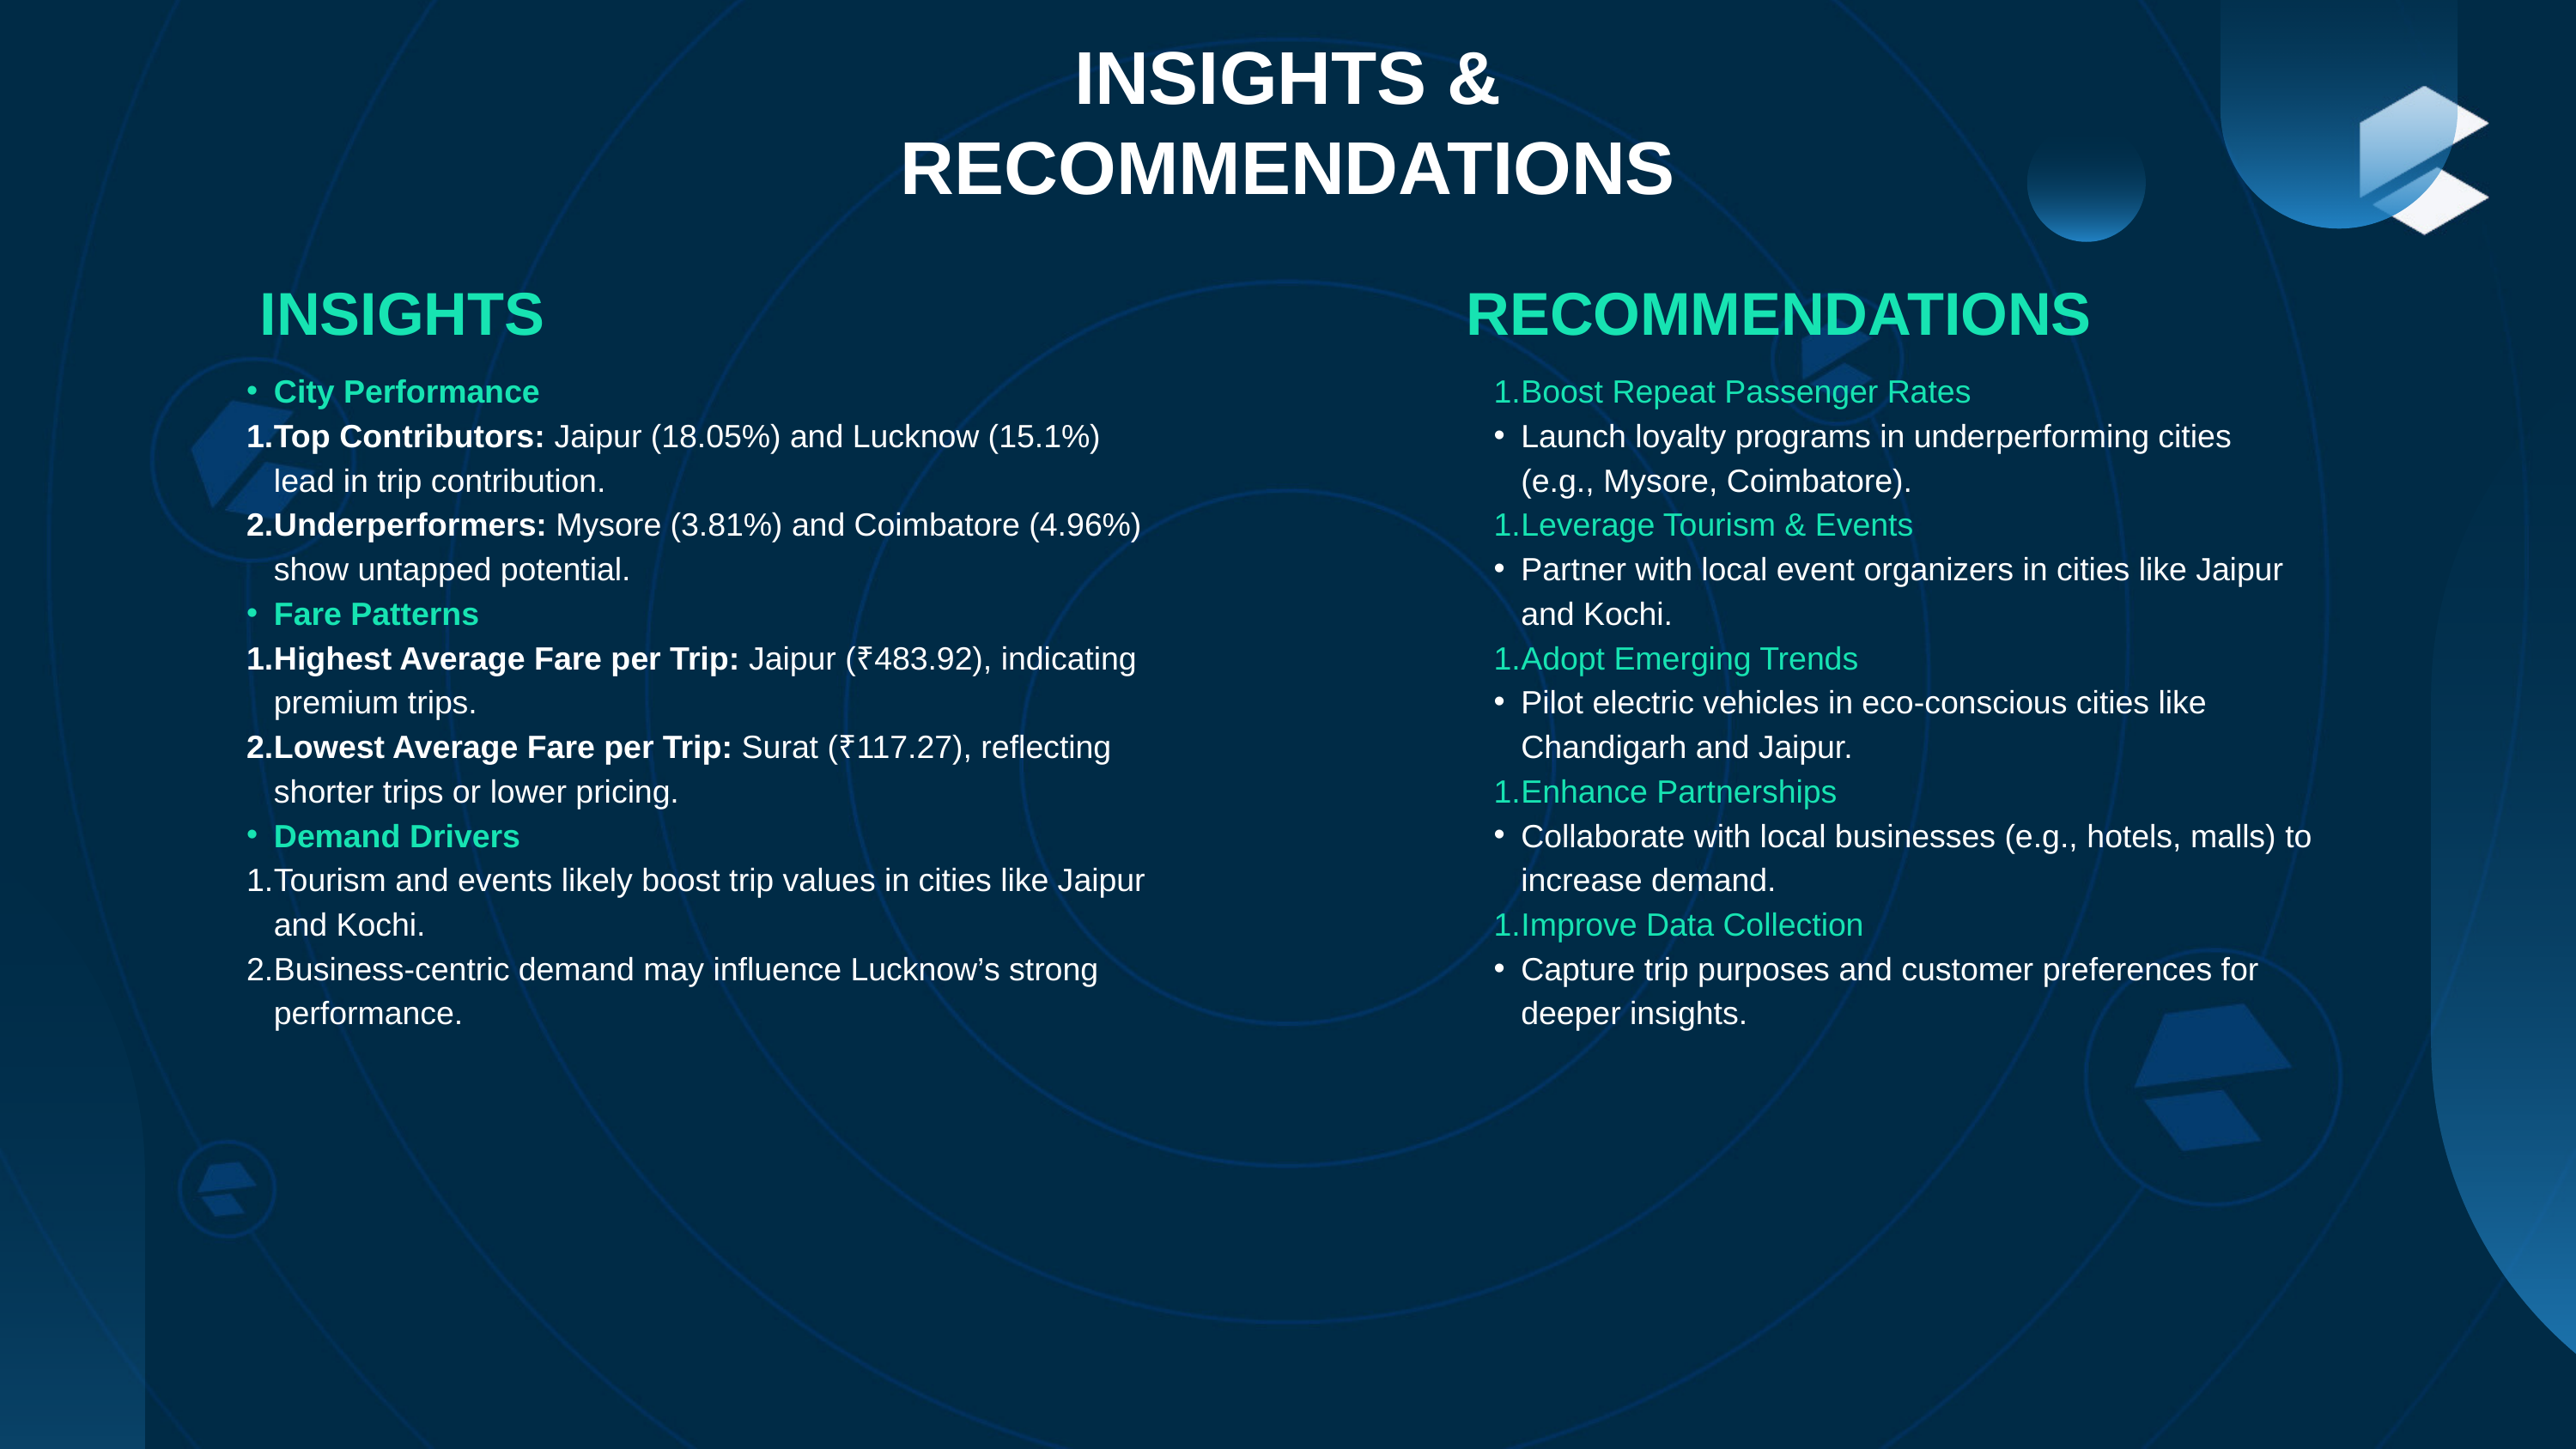

INSIGHTS & RECOMMENDATIONS

INSIGHTS
RECOMMENDATIONS

City Performance
Top Contributors: Jaipur (18.05%) and Lucknow (15.1%) lead in trip contribution.
Underperformers: Mysore (3.81%) and Coimbatore (4.96%) show untapped potential.
Fare Patterns
Highest Average Fare per Trip: Jaipur (₹483.92), indicating premium trips.
Lowest Average Fare per Trip: Surat (₹117.27), reflecting shorter trips or lower pricing.
Demand Drivers
Tourism and events likely boost trip values in cities like Jaipur and Kochi.
Business-centric demand may influence Lucknow’s strong performance.

Boost Repeat Passenger Rates
Launch loyalty programs in underperforming cities (e.g., Mysore, Coimbatore).
Leverage Tourism & Events
Partner with local event organizers in cities like Jaipur and Kochi.
Adopt Emerging Trends
Pilot electric vehicles in eco-conscious cities like Chandigarh and Jaipur.
Enhance Partnerships
Collaborate with local businesses (e.g., hotels, malls) to increase demand.
Improve Data Collection
Capture trip purposes and customer preferences for deeper insights.